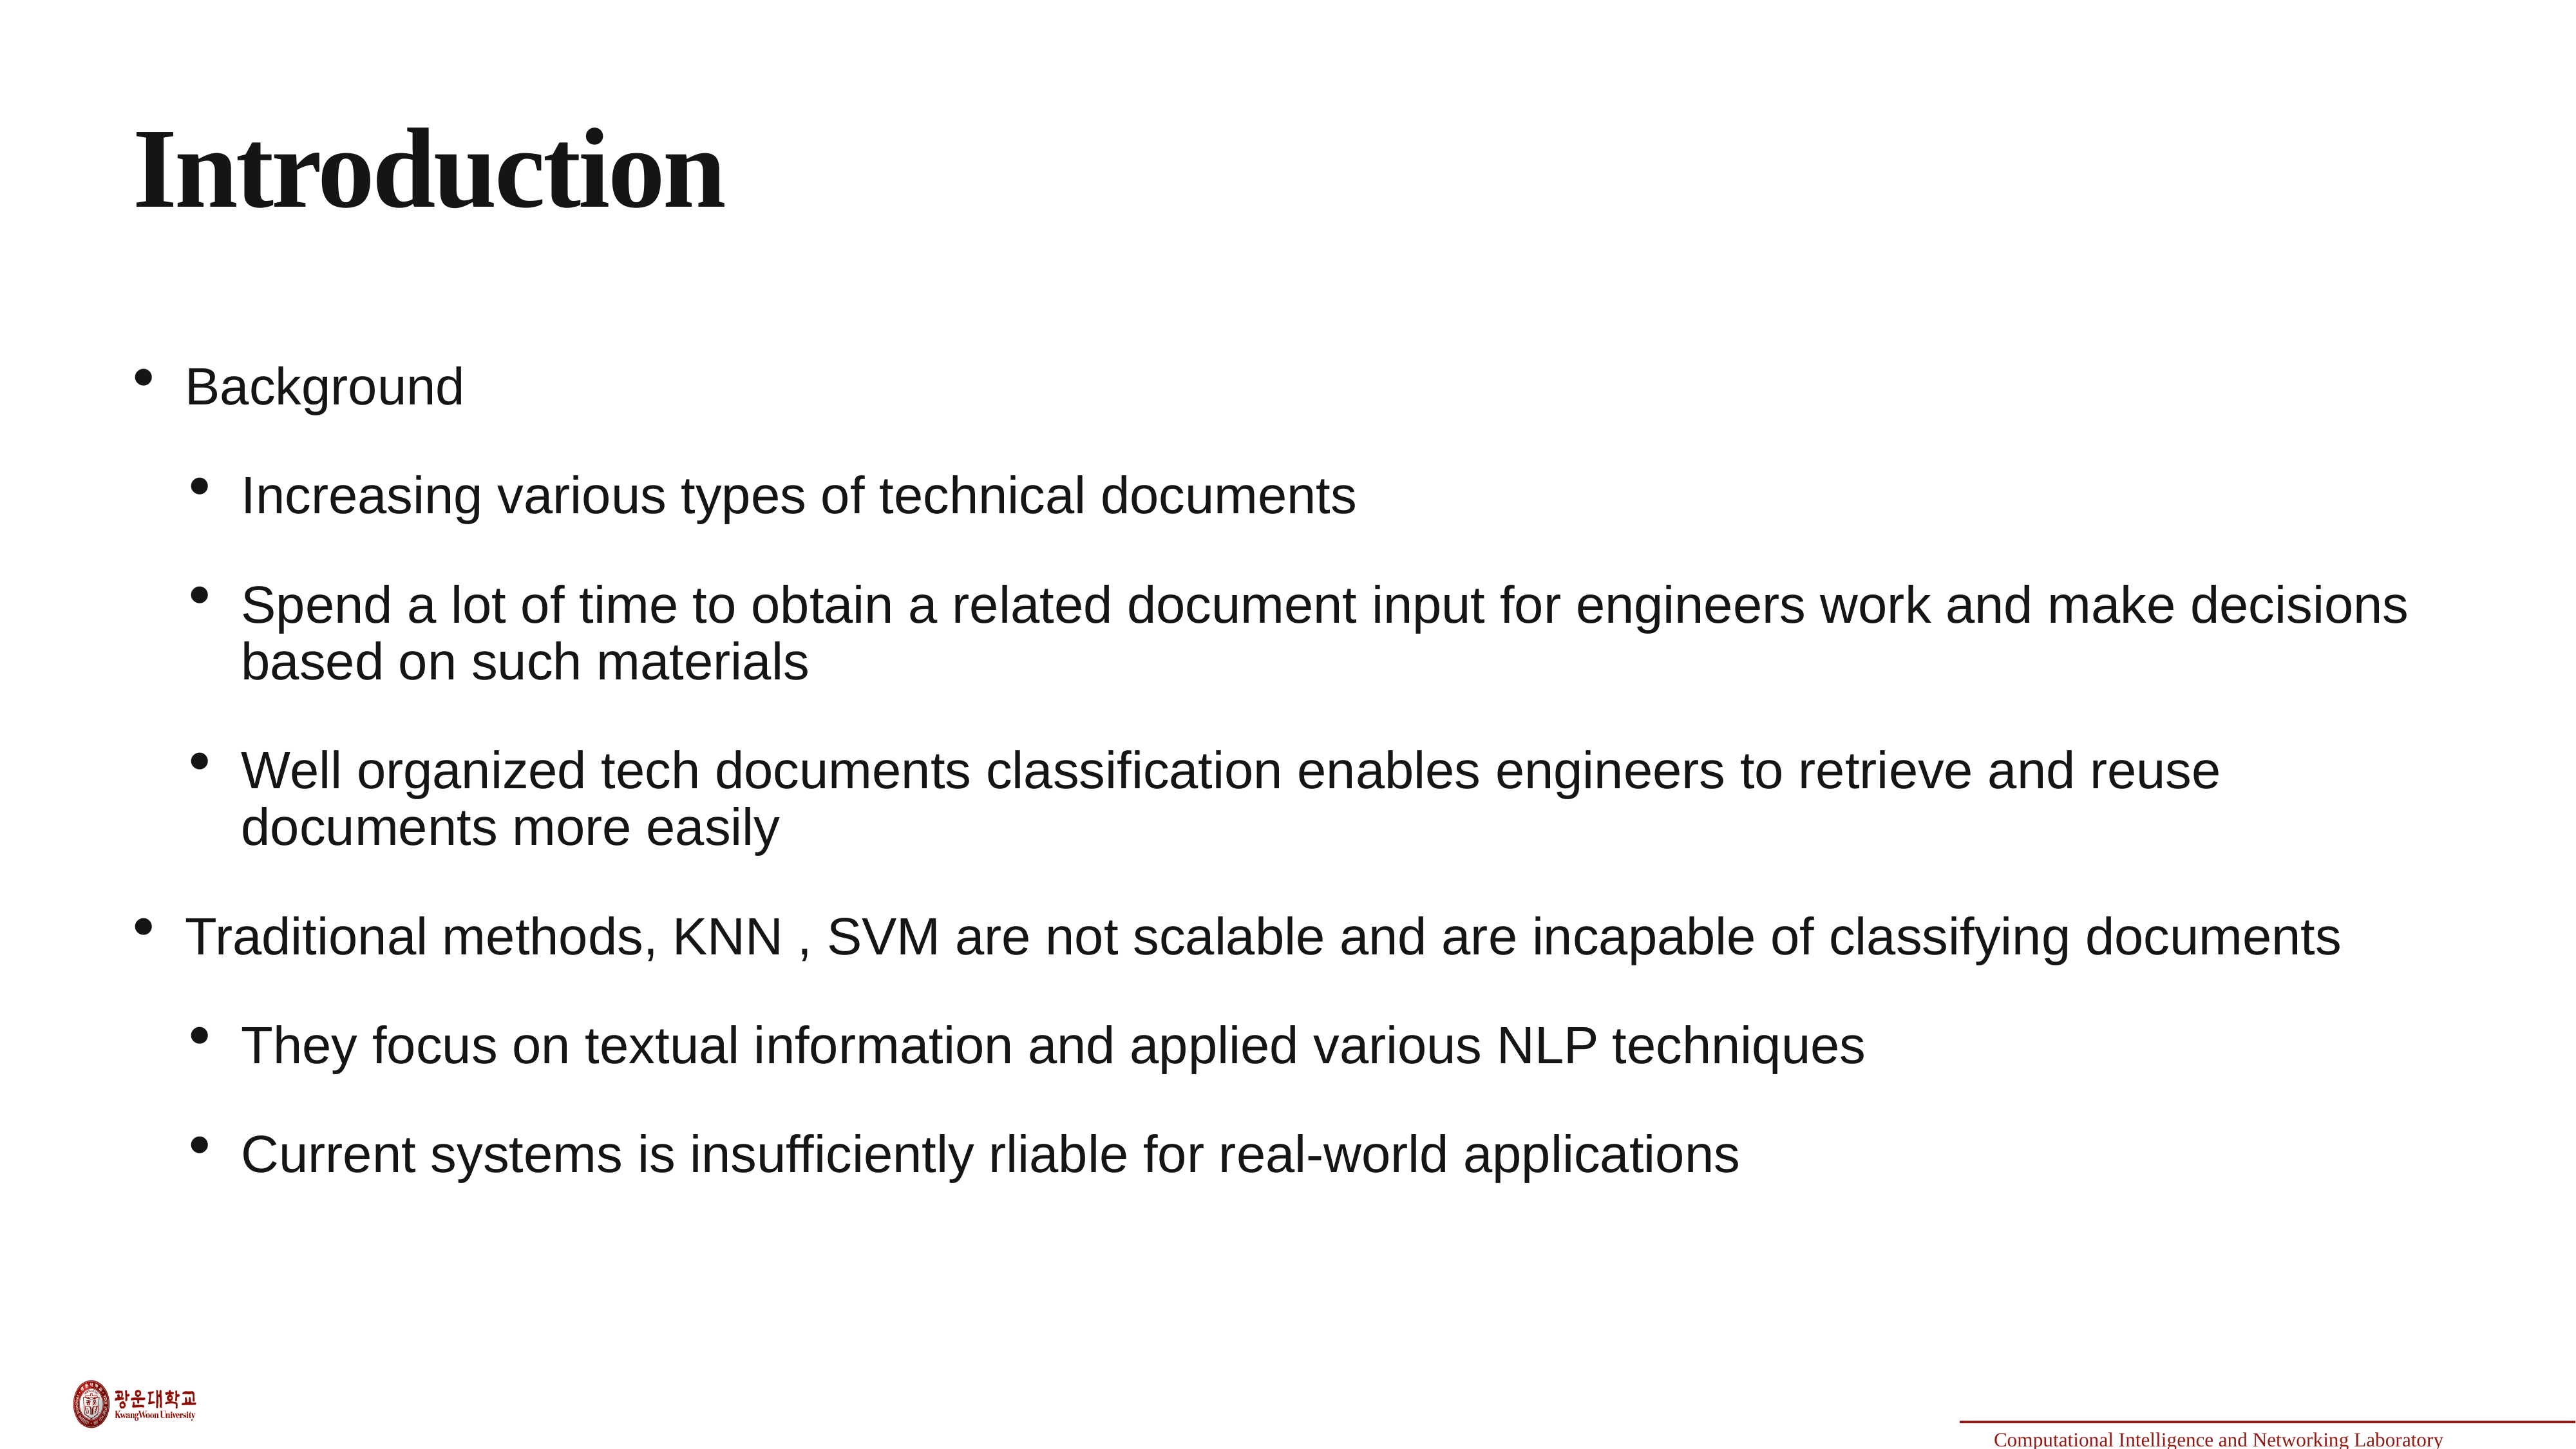

# Introduction

Background
Increasing various types of technical documents
Spend a lot of time to obtain a related document input for engineers work and make decisions based on such materials
Well organized tech documents classification enables engineers to retrieve and reuse documents more easily
Traditional methods, KNN , SVM are not scalable and are incapable of classifying documents
They focus on textual information and applied various NLP techniques
Current systems is insufficiently rliable for real-world applications